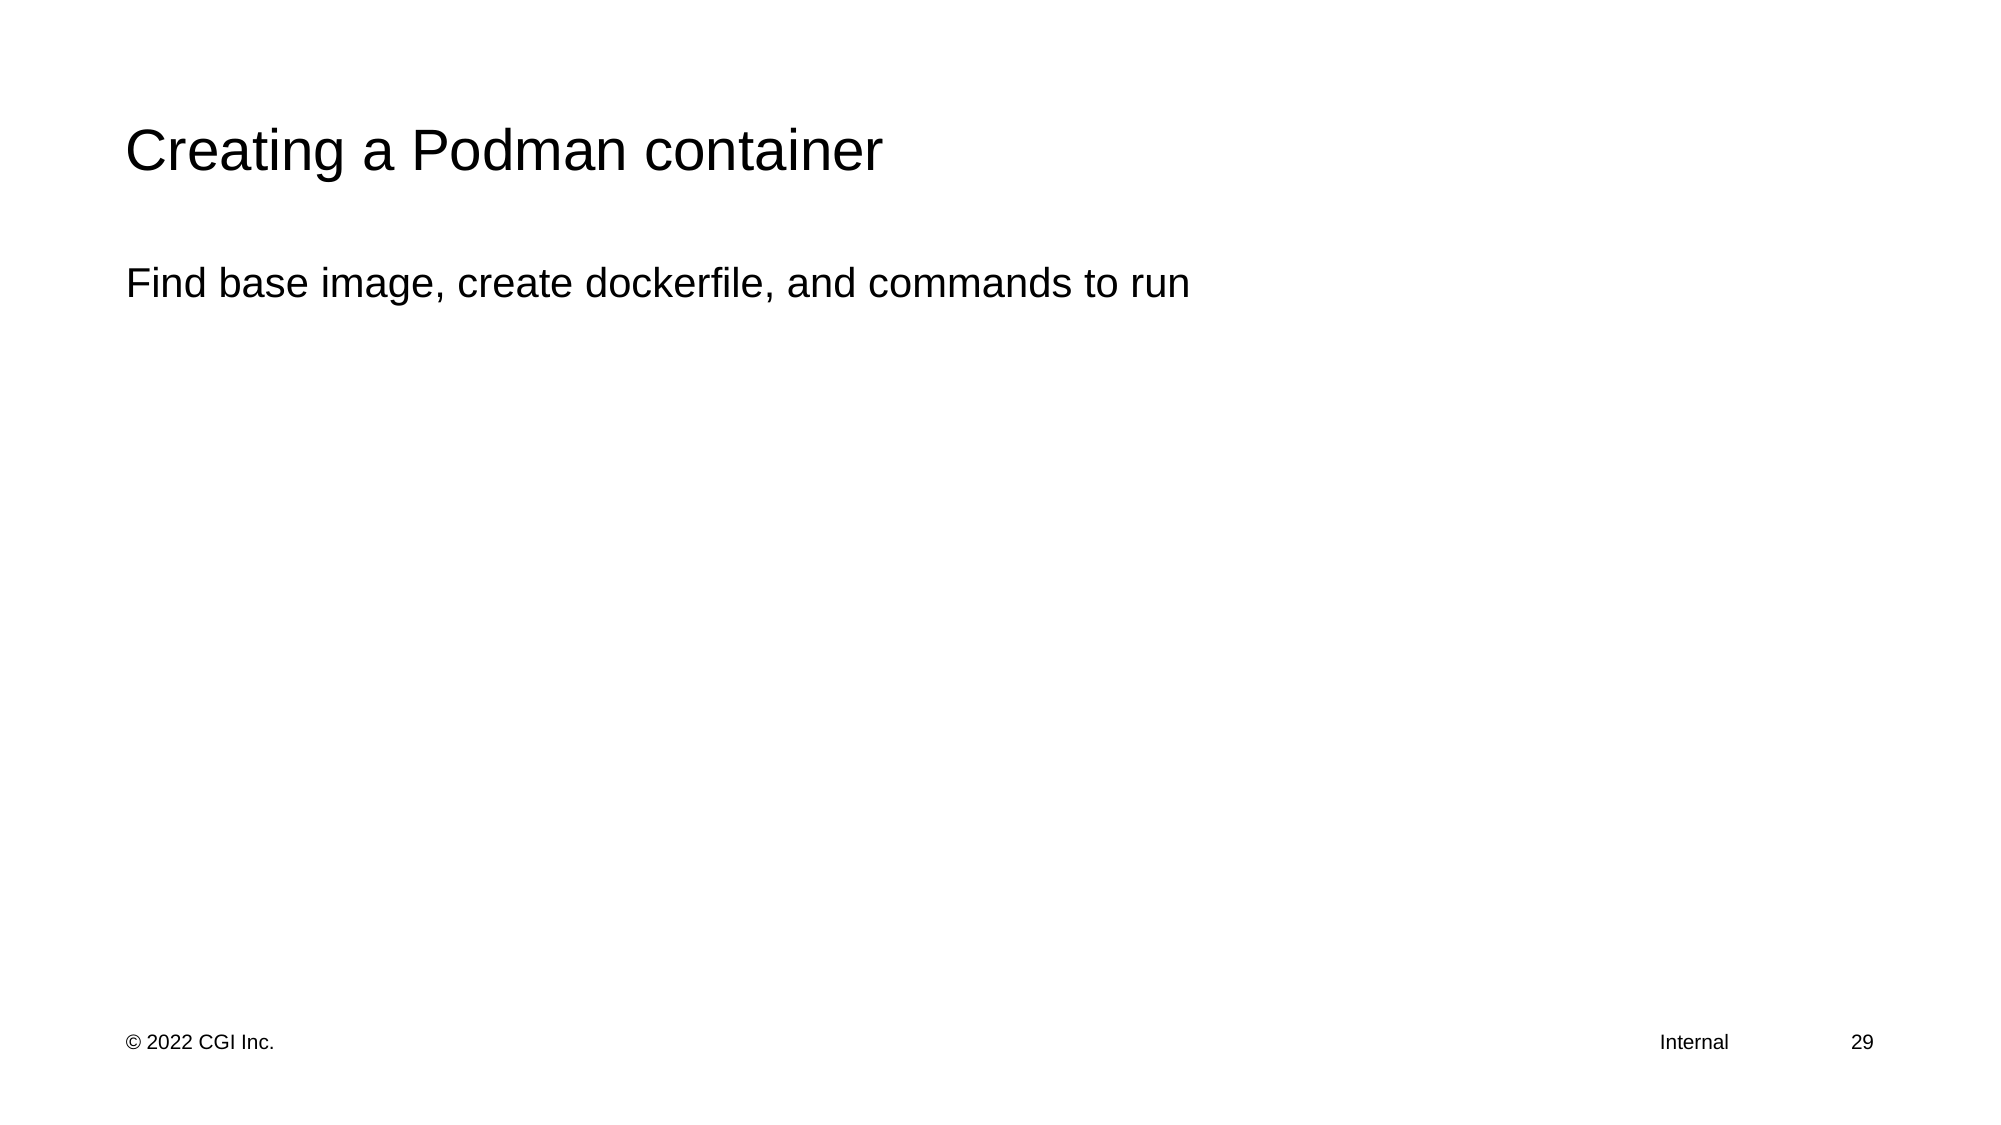

# Creating a Podman container
Find base image, create dockerfile, and commands to run

29